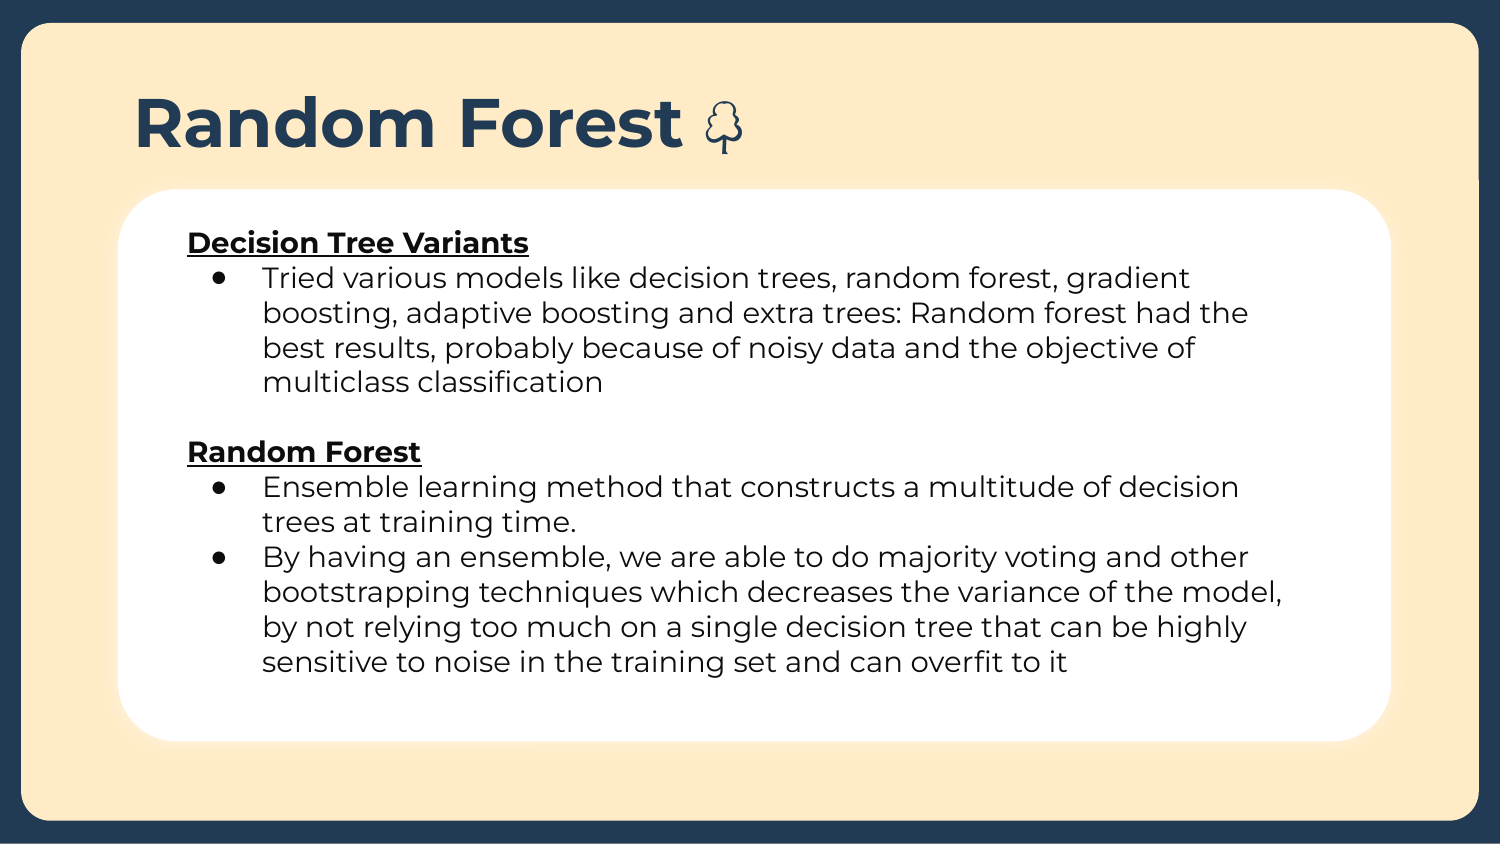

# Random Forest 🌳

Decision Tree Variants
Tried various models like decision trees, random forest, gradient boosting, adaptive boosting and extra trees: Random forest had the best results, probably because of noisy data and the objective of multiclass classification

Random Forest
Ensemble learning method that constructs a multitude of decision trees at training time.
By having an ensemble, we are able to do majority voting and other bootstrapping techniques which decreases the variance of the model, by not relying too much on a single decision tree that can be highly sensitive to noise in the training set and can overfit to it